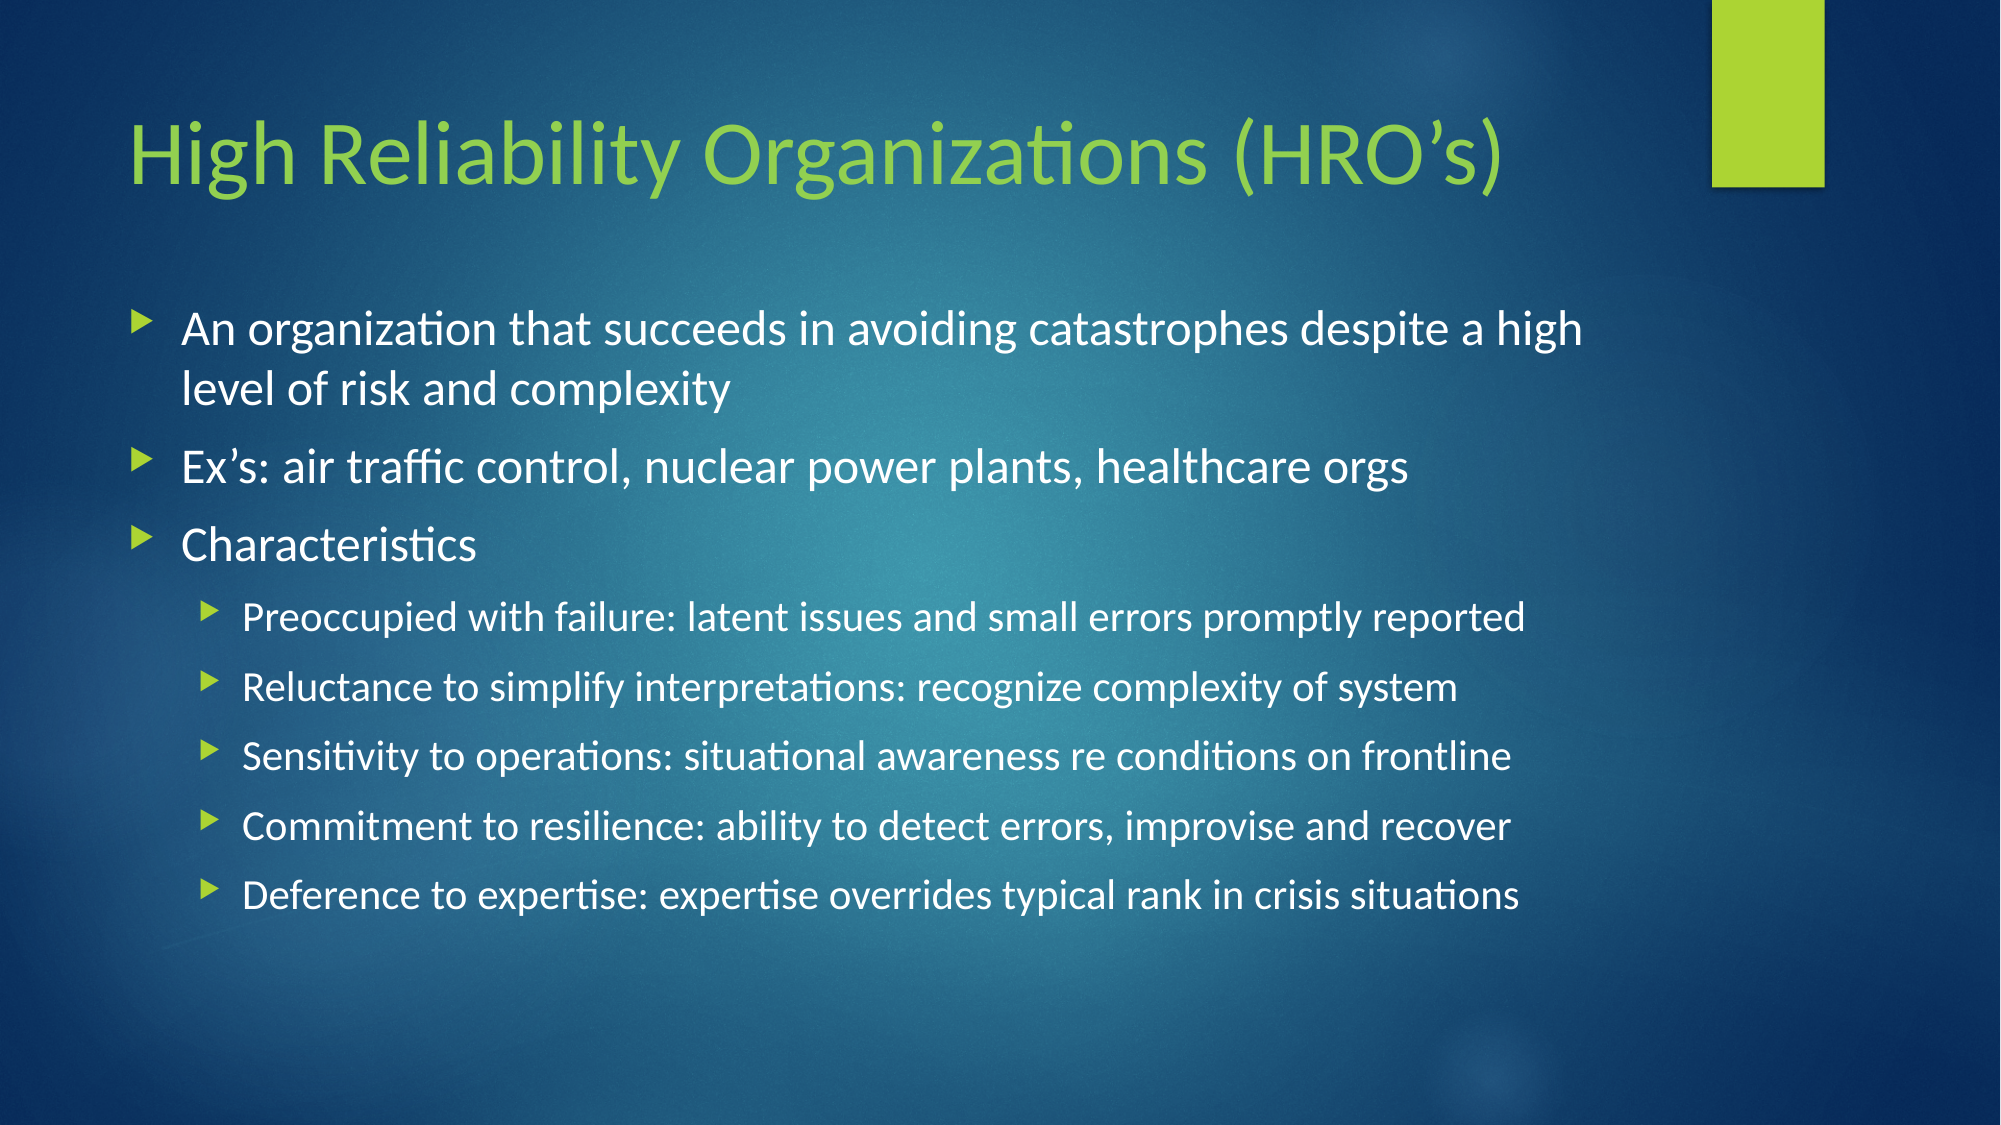

# High Reliability Organizations (HRO’s)
An organization that succeeds in avoiding catastrophes despite a high level of risk and complexity
Ex’s: air traffic control, nuclear power plants, healthcare orgs
Characteristics
Preoccupied with failure: latent issues and small errors promptly reported
Reluctance to simplify interpretations: recognize complexity of system
Sensitivity to operations: situational awareness re conditions on frontline
Commitment to resilience: ability to detect errors, improvise and recover
Deference to expertise: expertise overrides typical rank in crisis situations